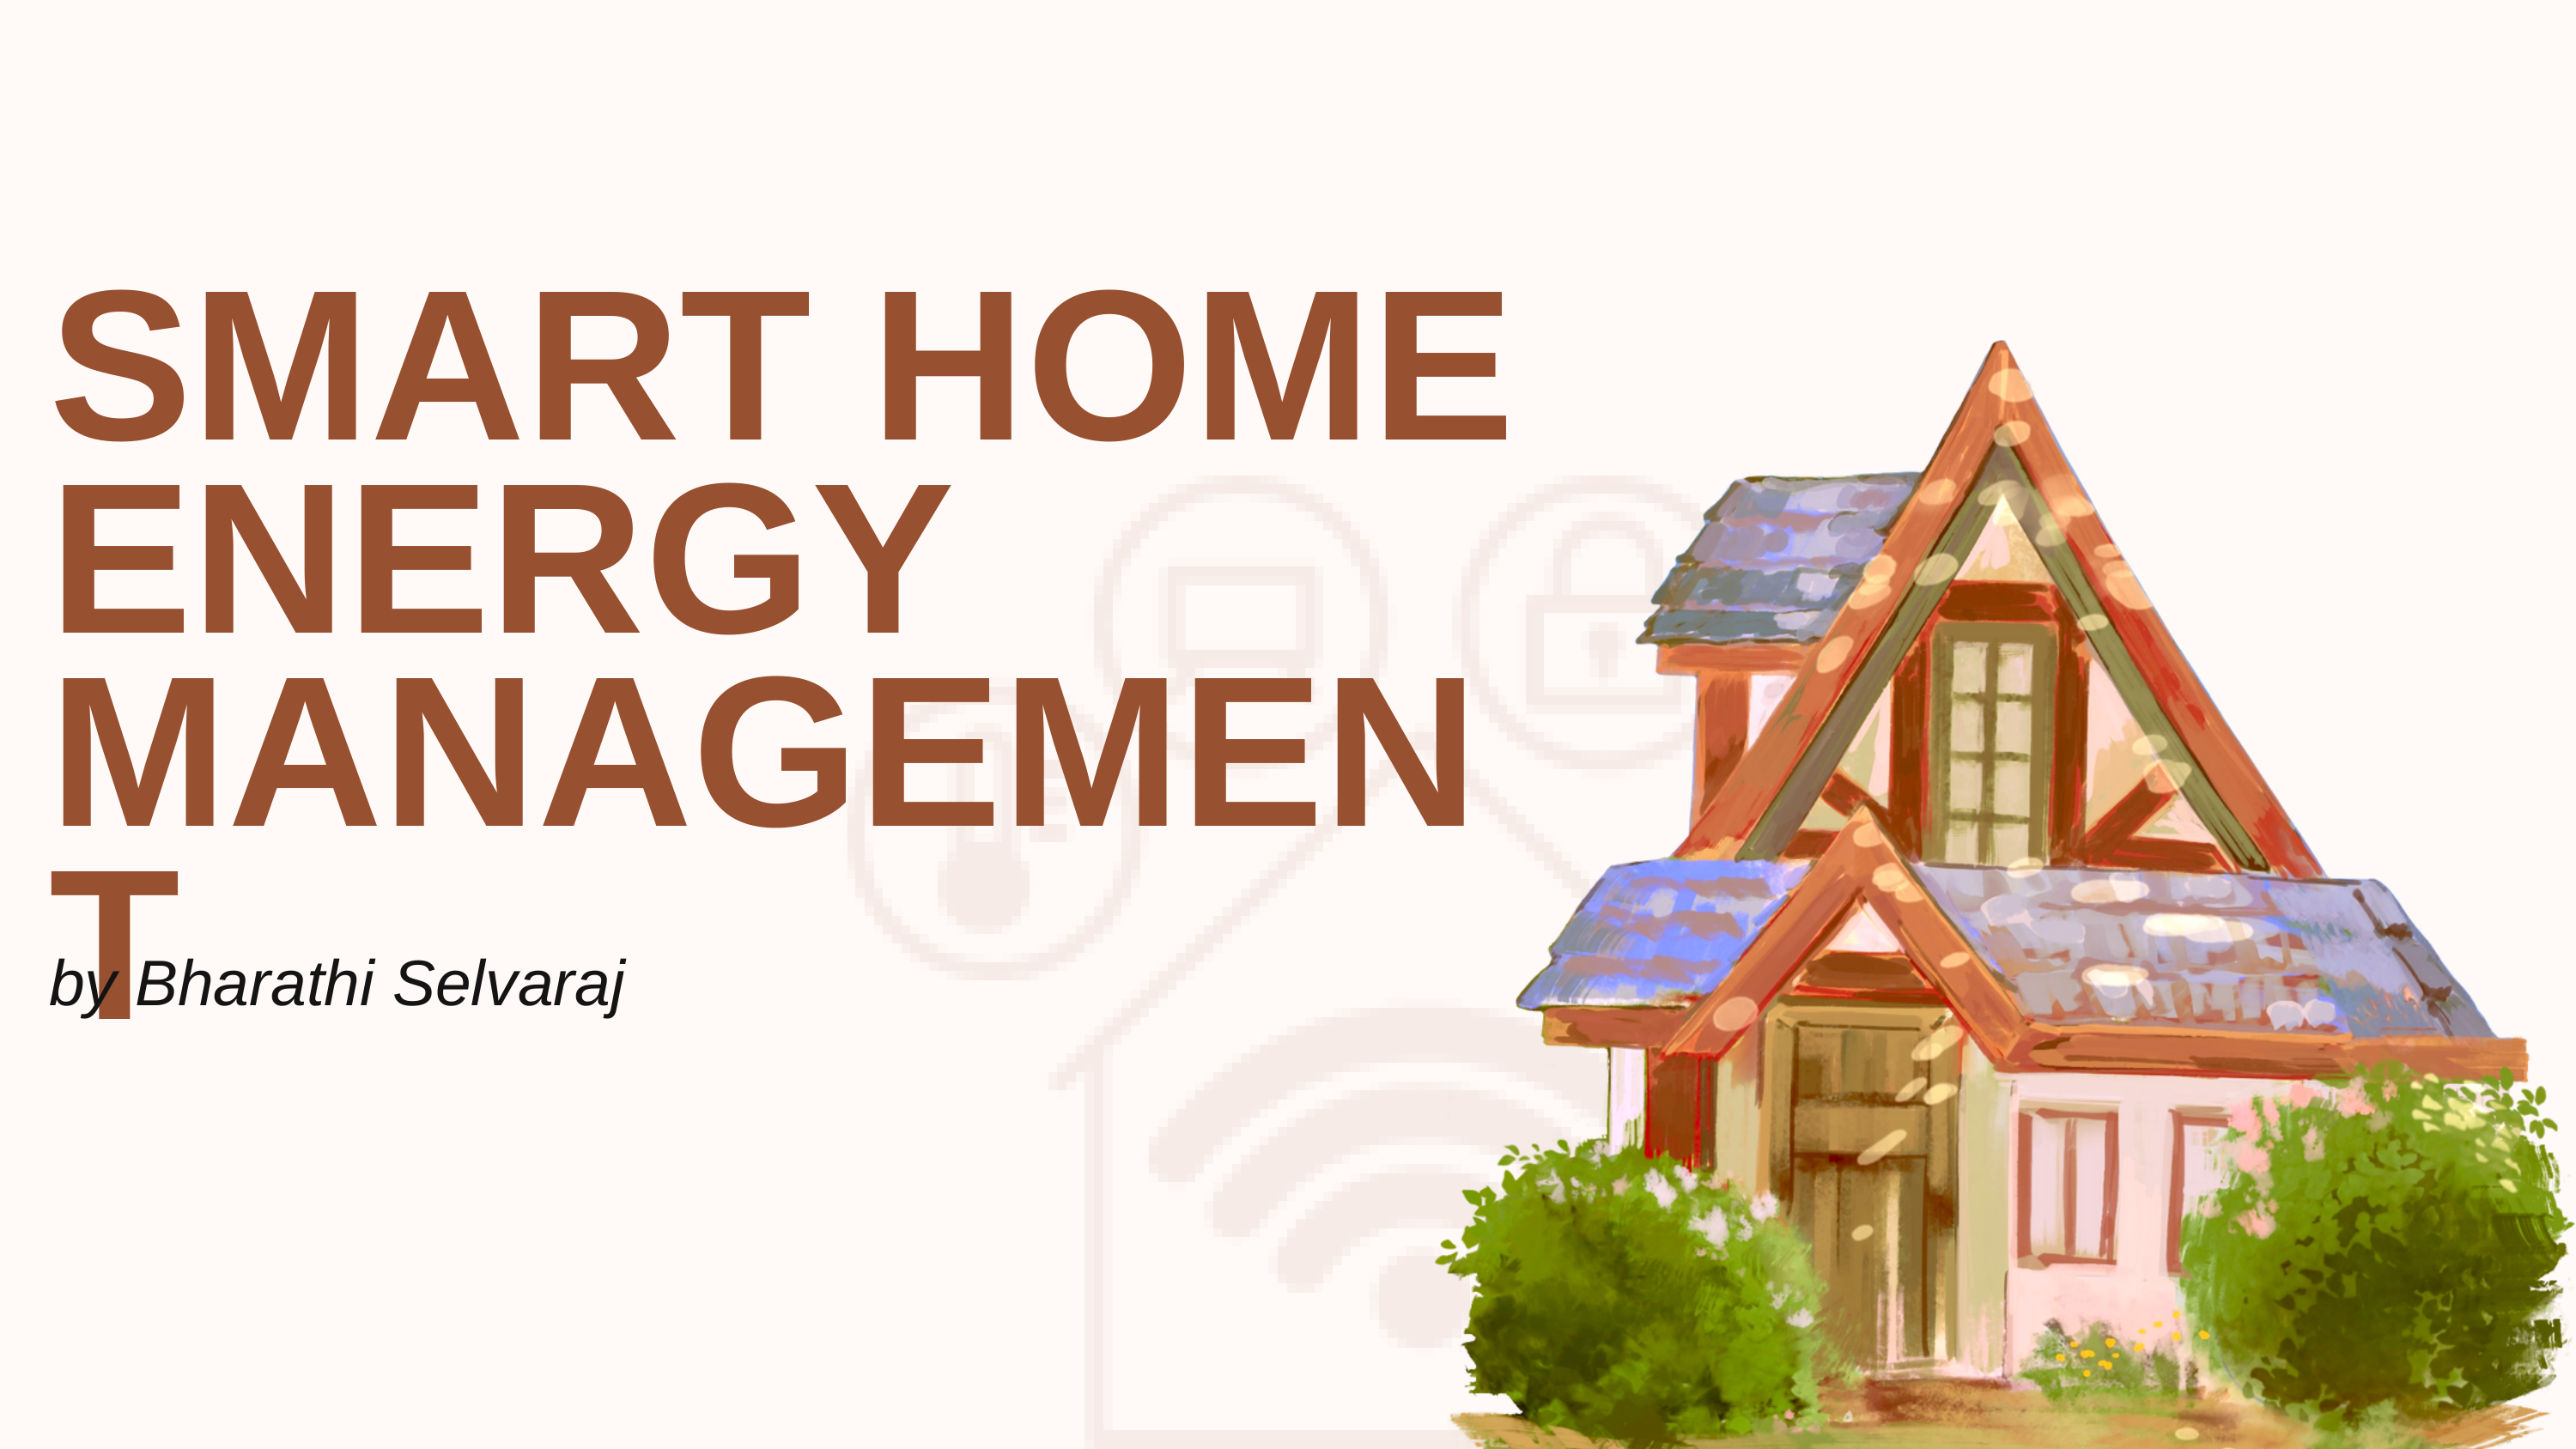

SMART HOME ENERGY
MANAGEMENT
by Bharathi Selvaraj